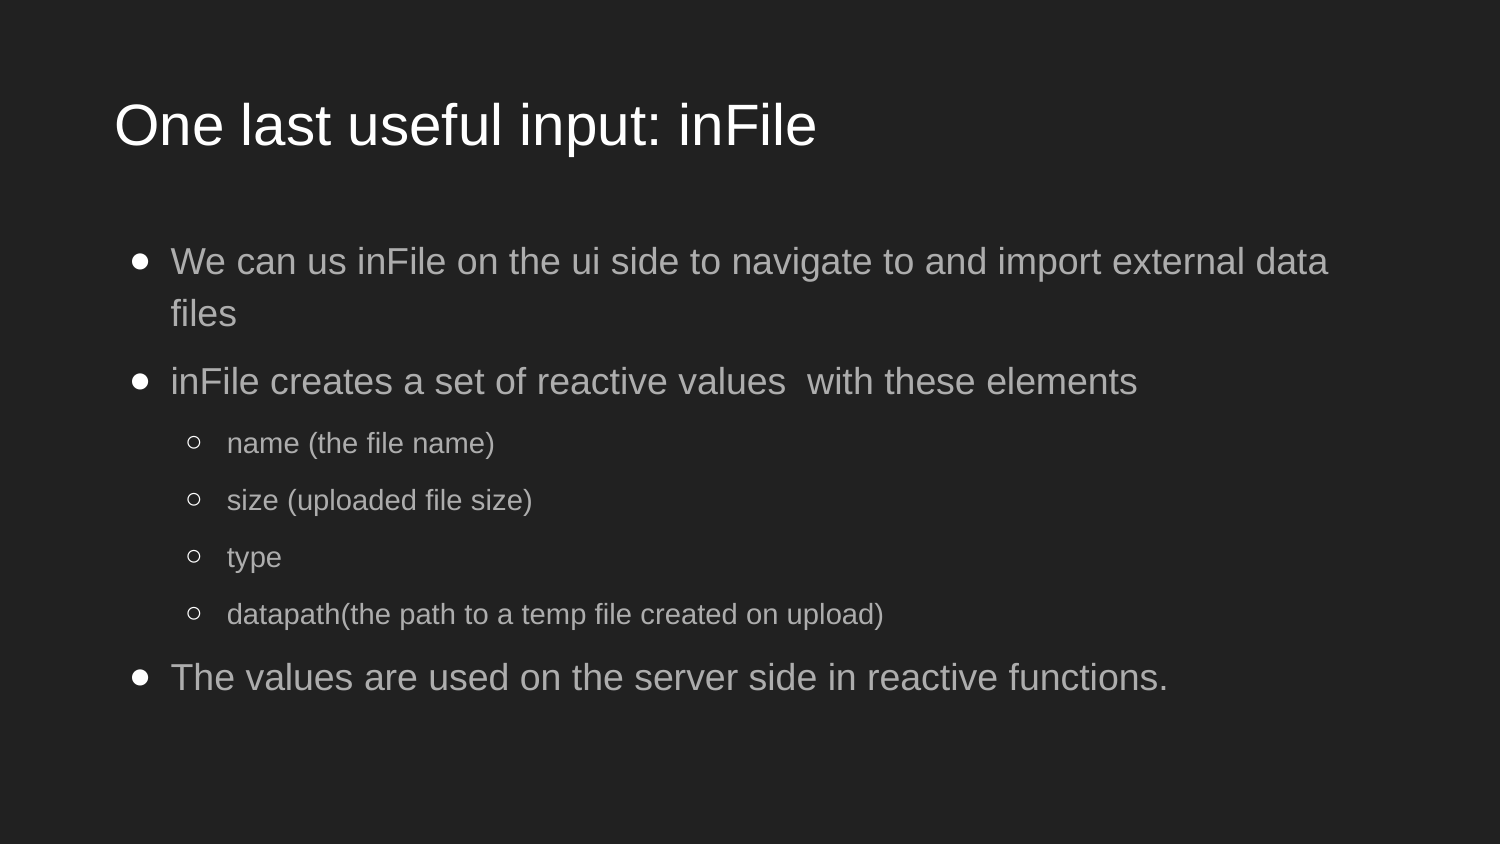

# One last useful input: inFile
We can us inFile on the ui side to navigate to and import external data files
inFile creates a set of reactive values  with these elements
name (the file name)
size (uploaded file size)
type
datapath(the path to a temp file created on upload)
The values are used on the server side in reactive functions.